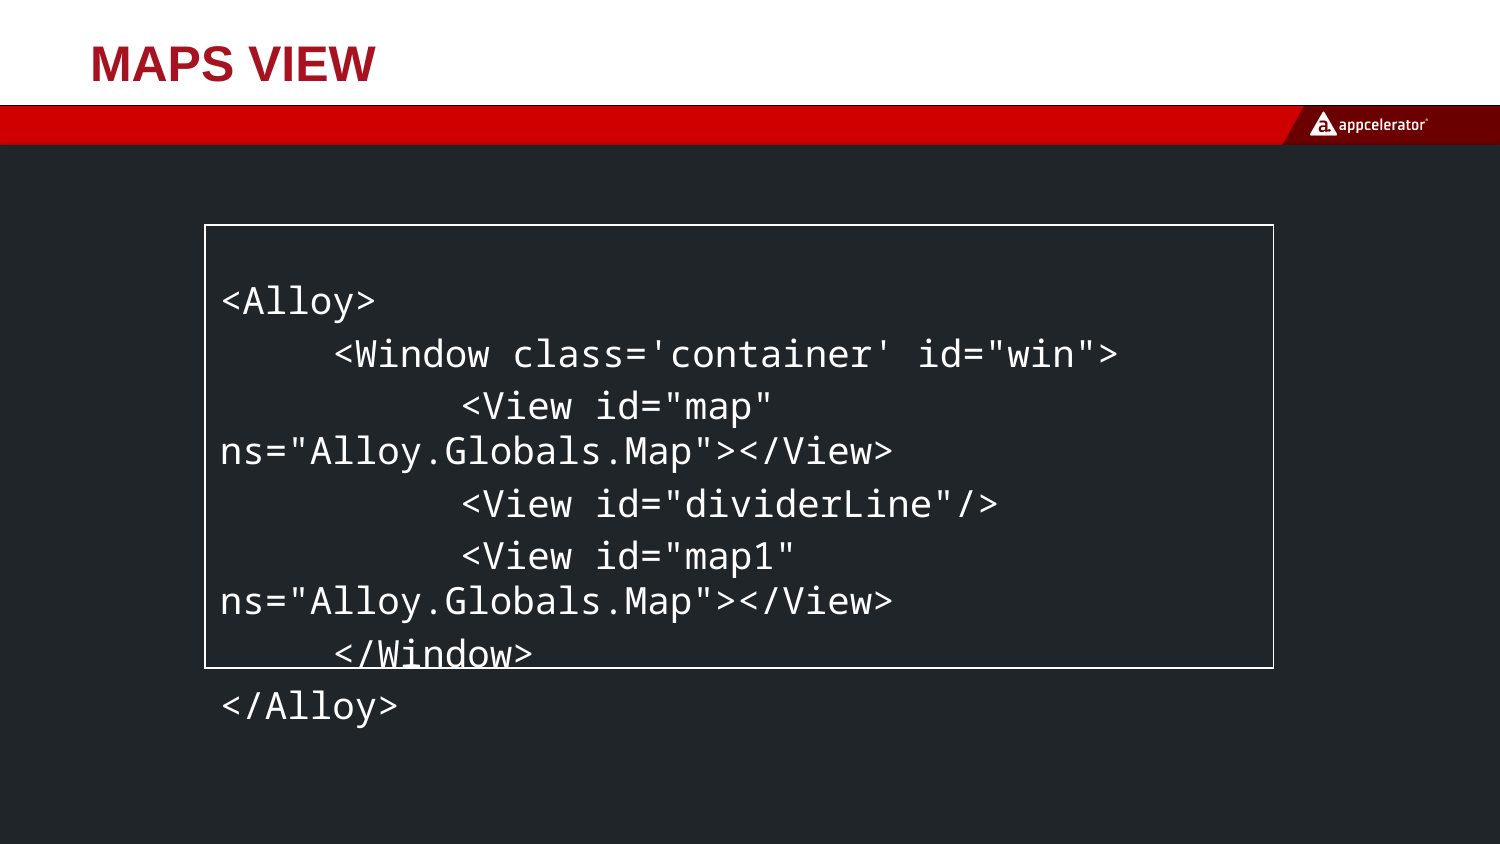

# Maps View

<Alloy>
     <Window class='container' id="win">
	    <View id="map" ns="Alloy.Globals.Map"></View>
	    <View id="dividerLine"/>
	    <View id="map1" ns="Alloy.Globals.Map"></View>
     </Window>
</Alloy>